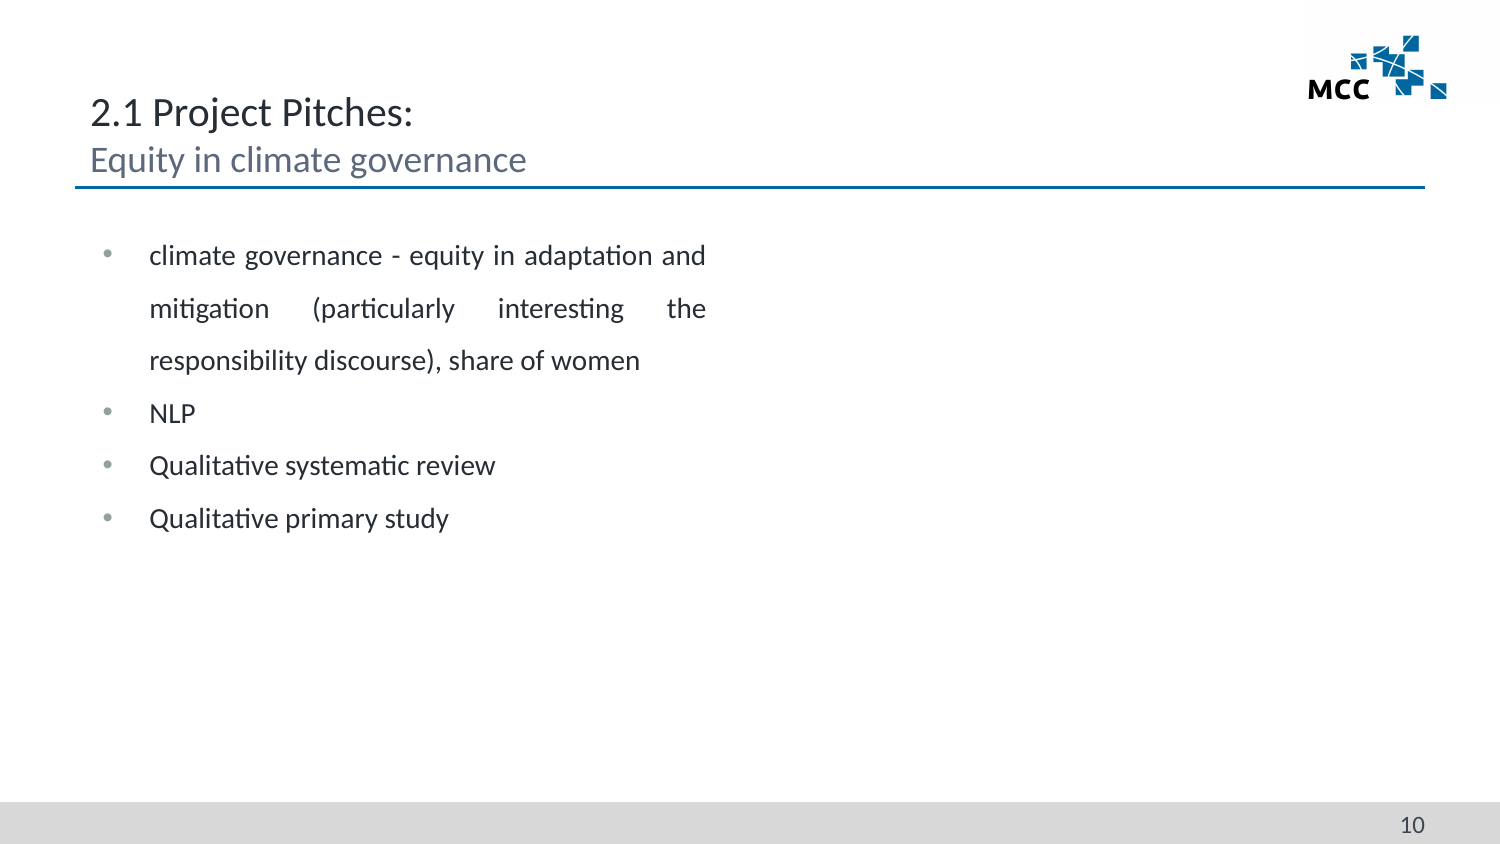

# 2.1 Project Pitches: Equity in climate governance
climate governance - equity in adaptation and mitigation (particularly interesting the responsibility discourse), share of women
NLP
Qualitative systematic review
Qualitative primary study
10